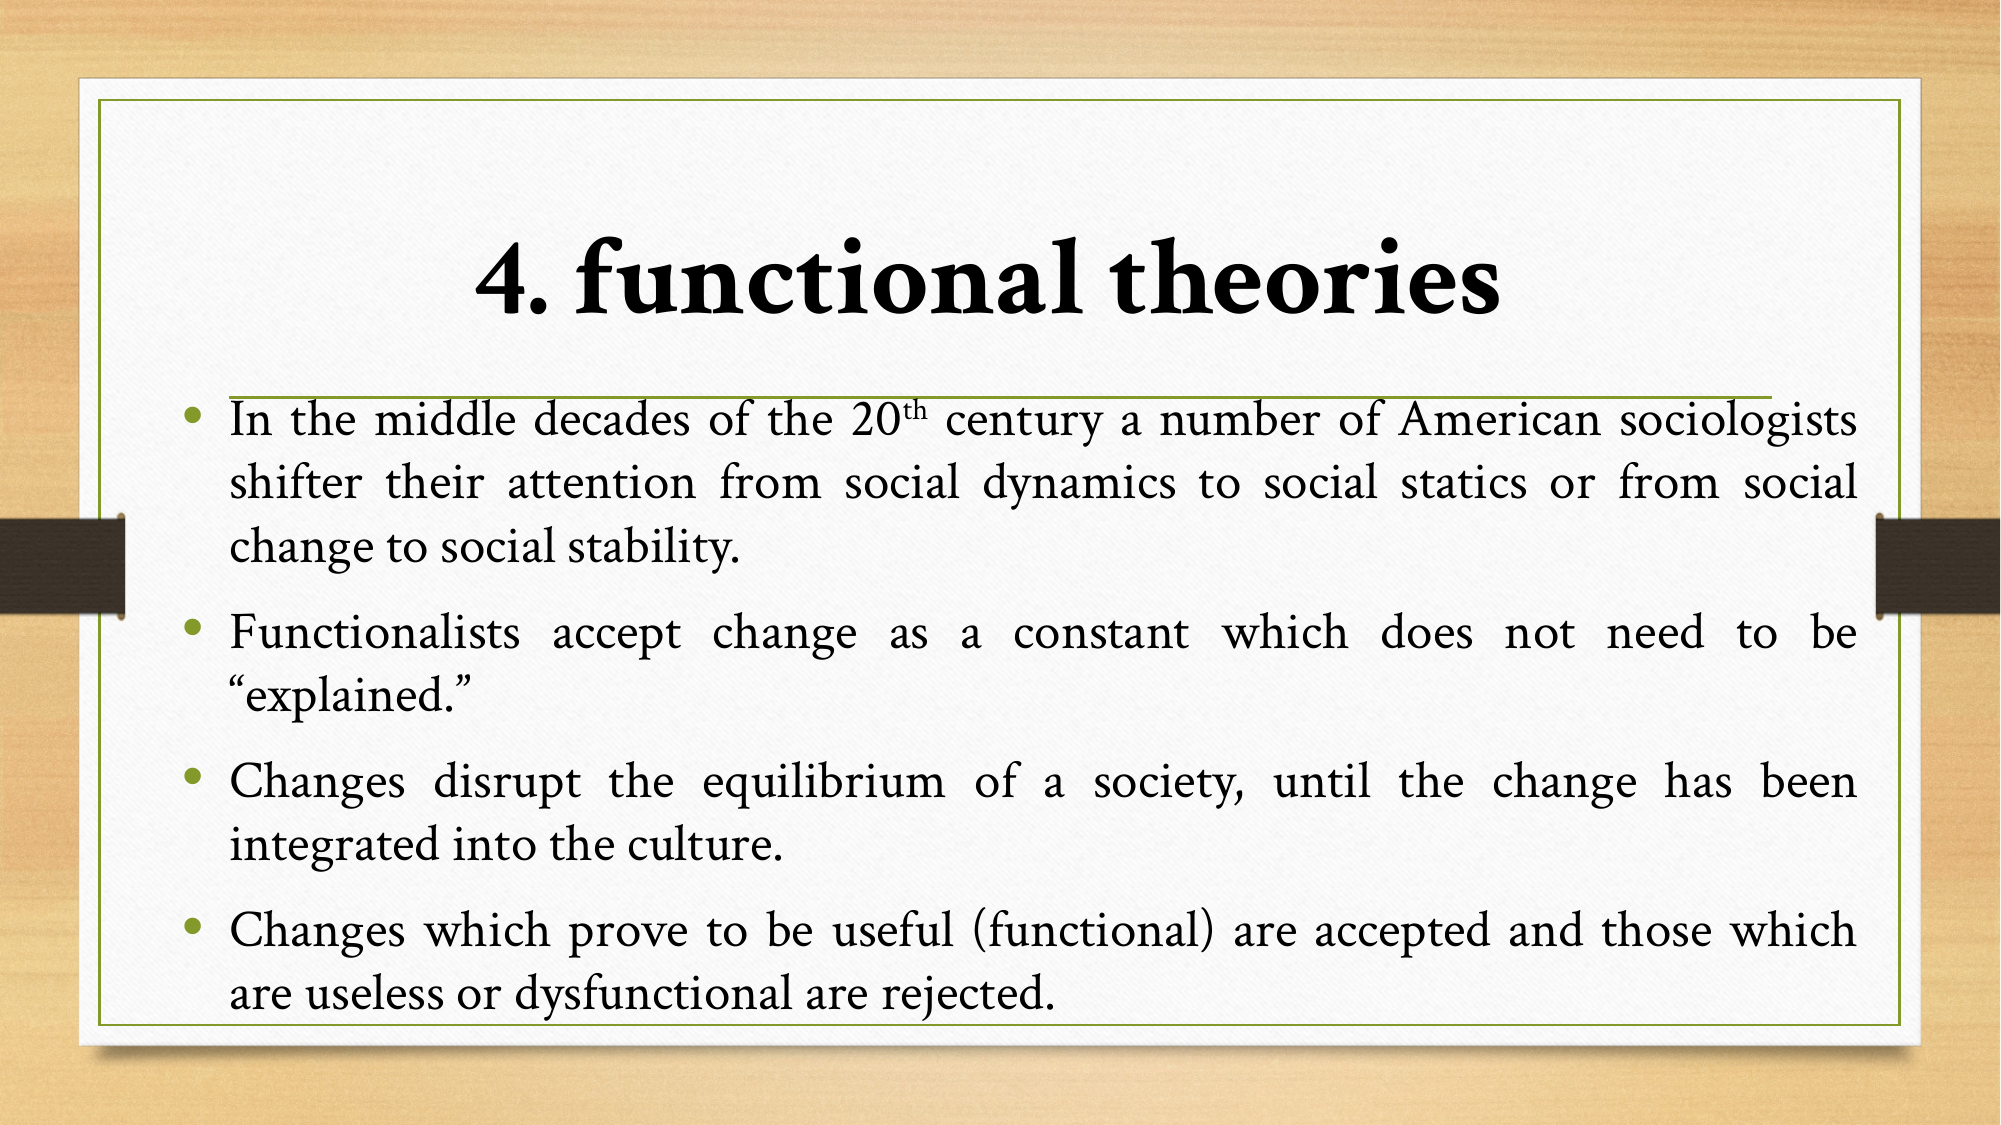

# 4. functional theories
In the middle decades of the 20th century a number of American sociologists shifter their attention from social dynamics to social statics or from social change to social stability.
Functionalists accept change as a constant which does not need to be “explained.”
Changes disrupt the equilibrium of a society, until the change has been integrated into the culture.
Changes which prove to be useful (functional) are accepted and those which are useless or dysfunctional are rejected.